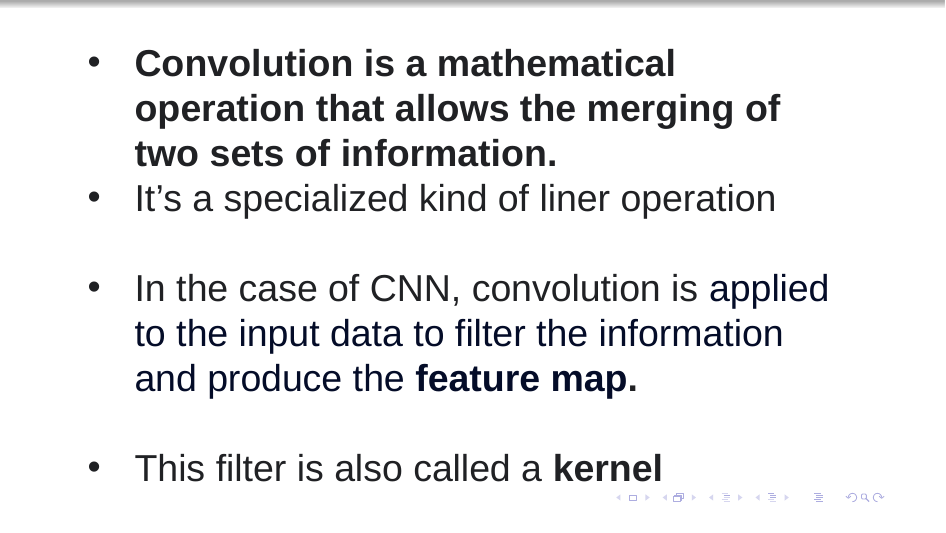

Convolution is a mathematical operation that allows the merging of two sets of information.
It’s a specialized kind of liner operation

In the case of CNN, convolution is applied to the input data to filter the information and produce the feature map.

This filter is also called a kernel